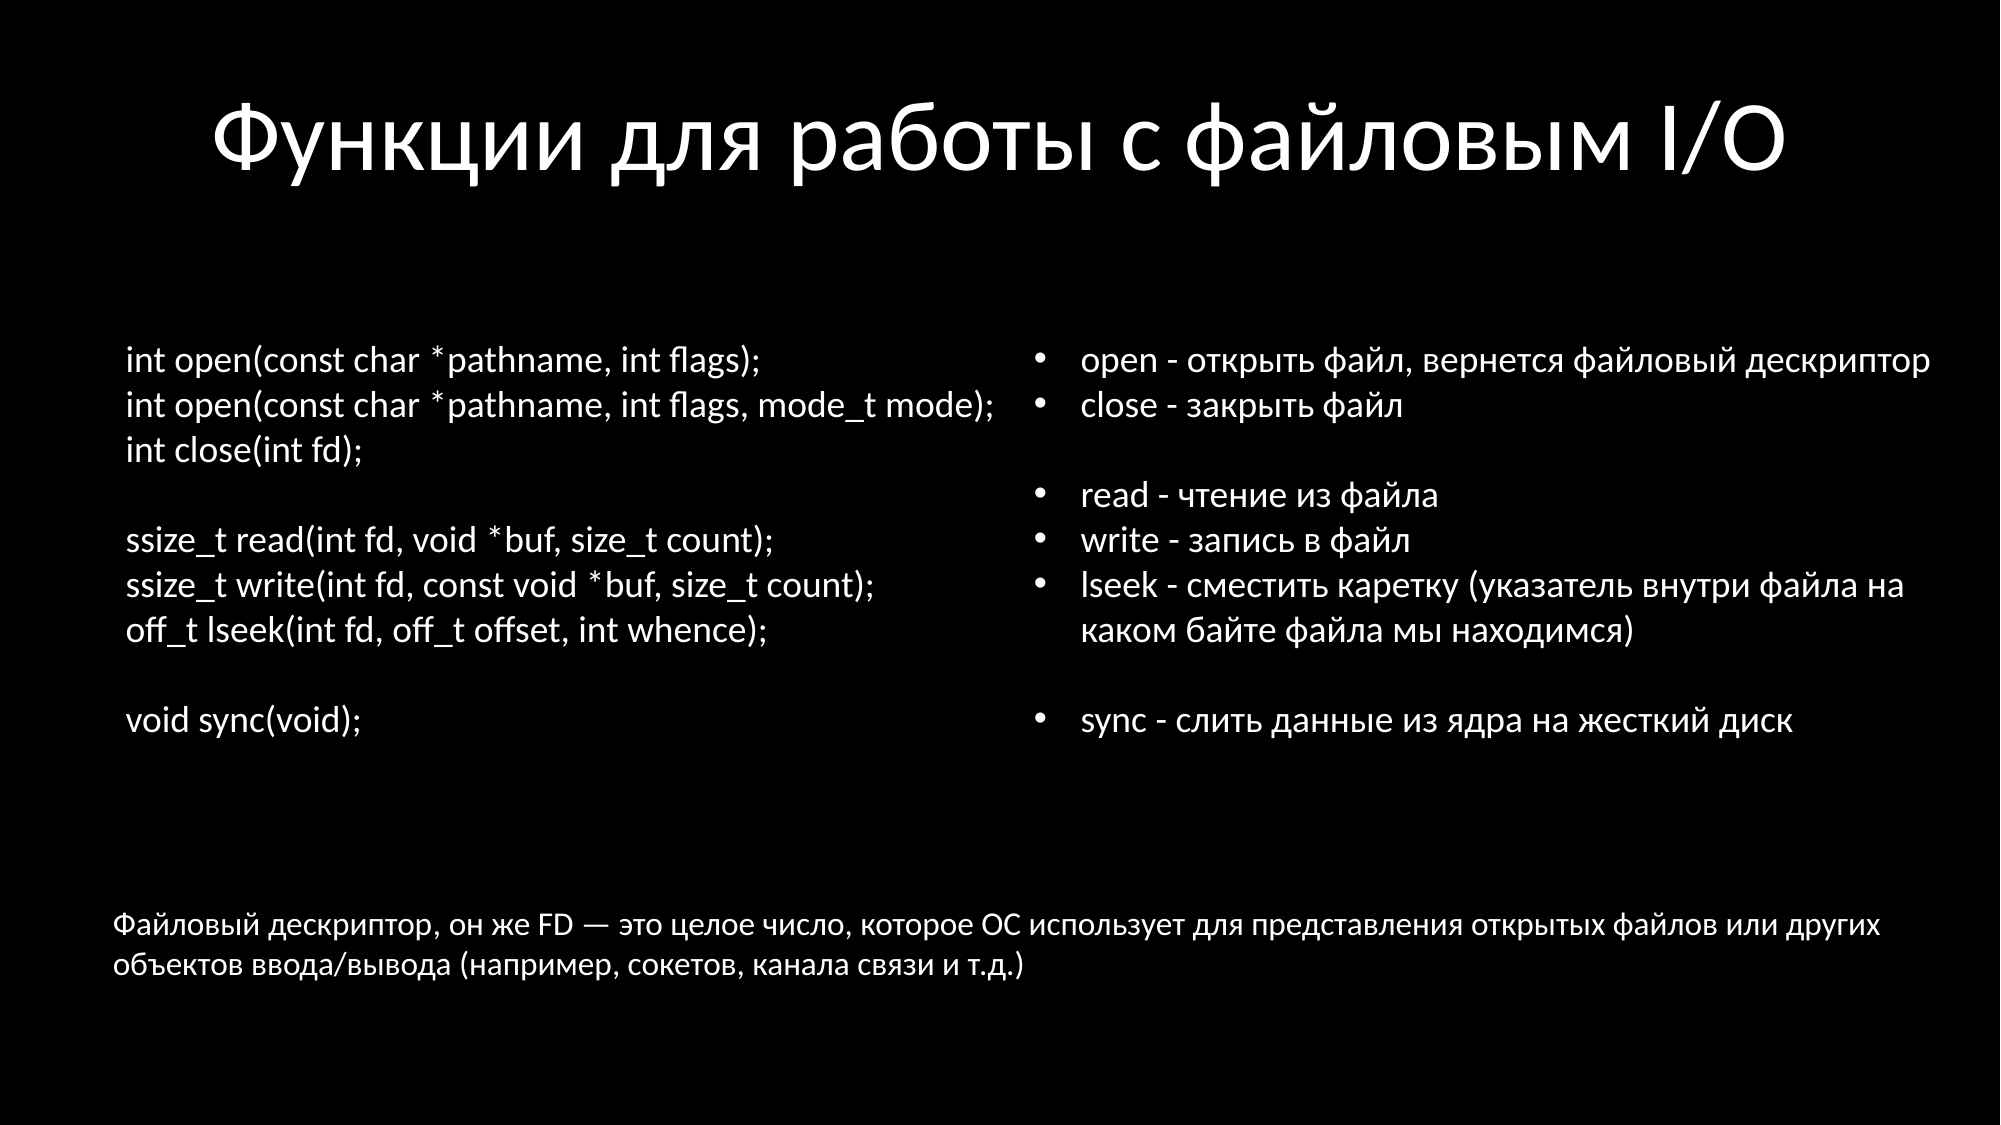

Функции для работы с файловым I/O
open - открыть файл, вернется файловый дескриптор
close - закрыть файл

read - чтение из файла
write - запись в файл
lseek - сместить каретку (указатель внутри файла на каком байте файла мы находимся)

sync - слить данные из ядра на жесткий диск
int open(const char *pathname, int flags);
int open(const char *pathname, int flags, mode_t mode);
int close(int fd);

ssize_t read(int fd, void *buf, size_t count);
ssize_t write(int fd, const void *buf, size_t count);
off_t lseek(int fd, off_t offset, int whence);

void sync(void);
Файловый дескриптор, он же FD — это целое число, которое ОС использует для представления открытых файлов или других объектов ввода/вывода (например, сокетов, канала связи и т.д.)